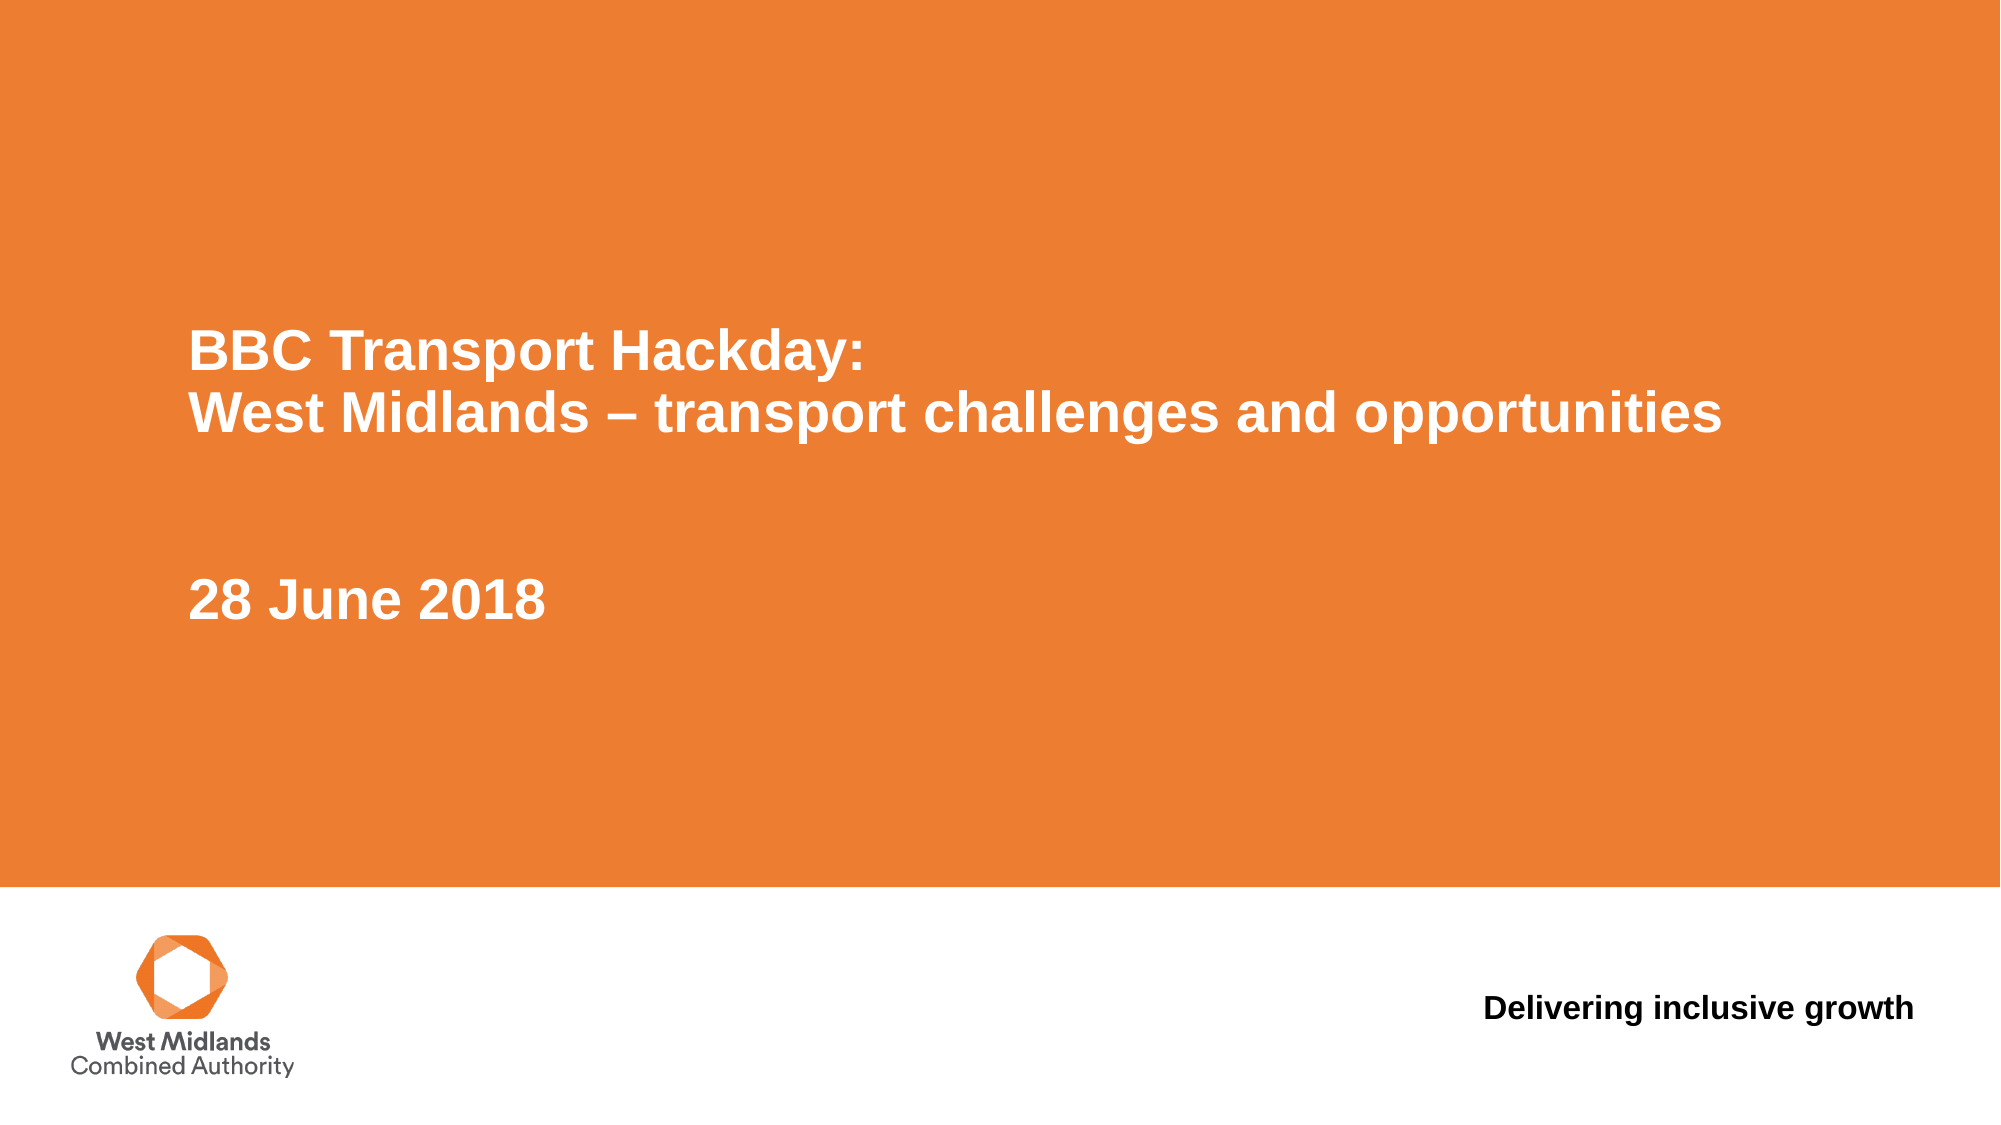

# BBC Transport Hackday: West Midlands – transport challenges and opportunities 28 June 2018